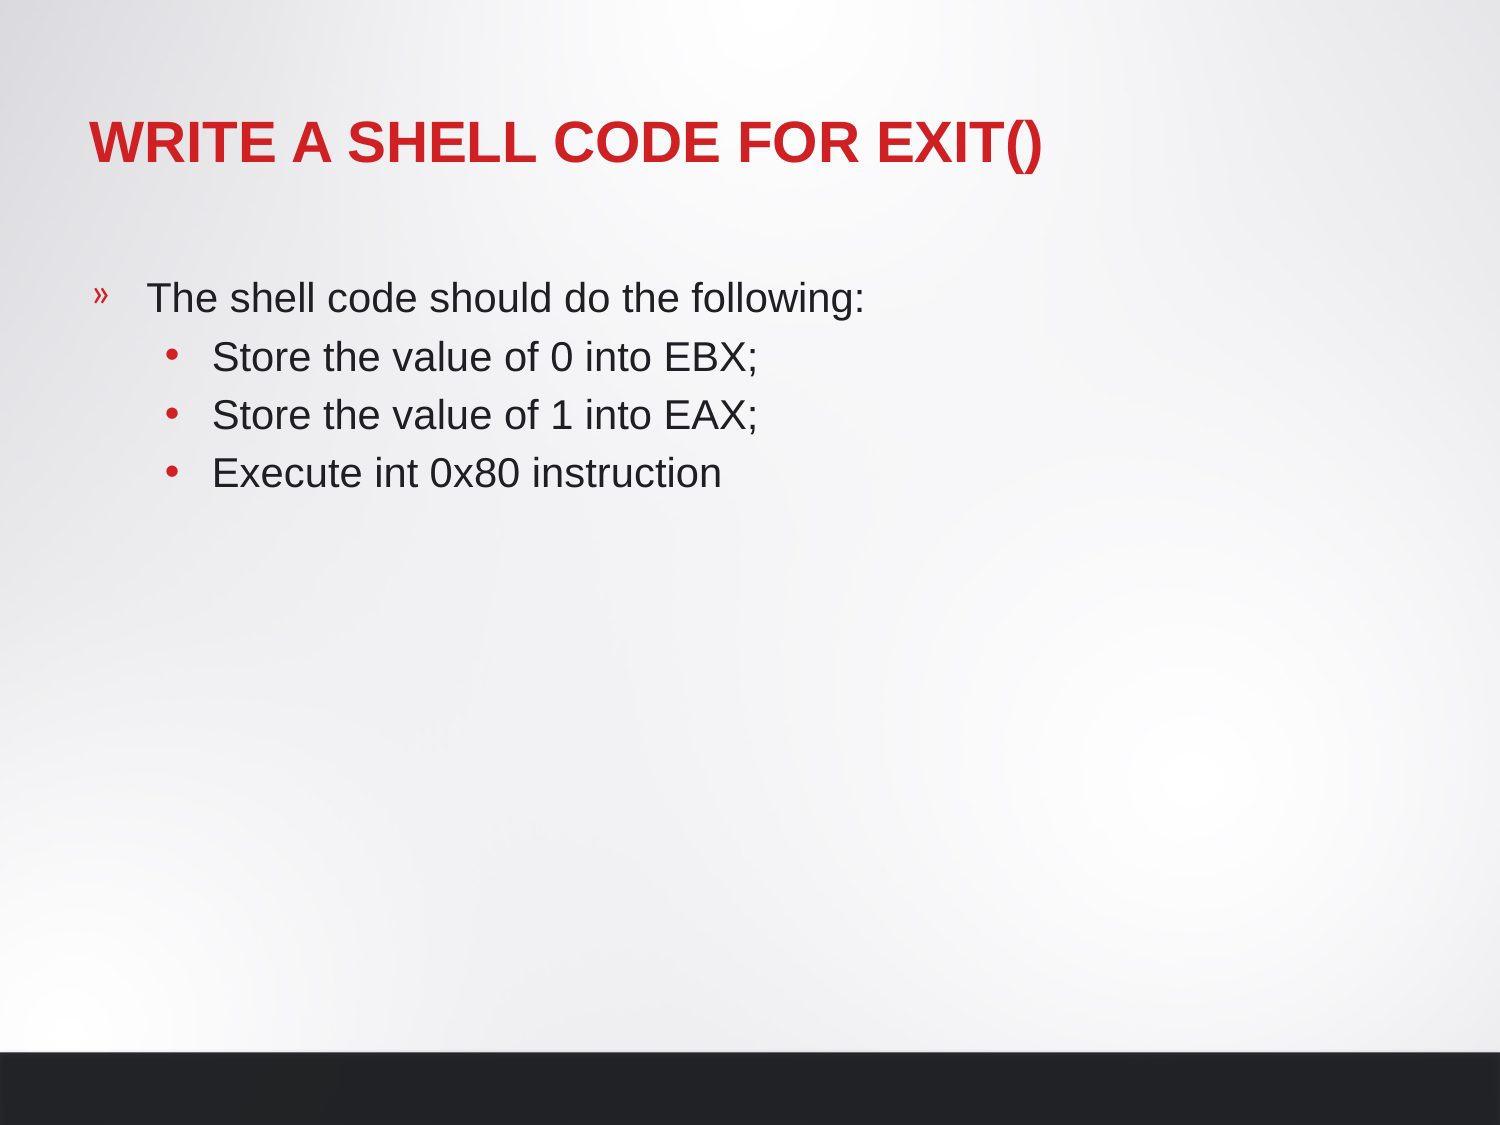

# Write a shell code for exit()‏
The shell code should do the following:
Store the value of 0 into EBX;
Store the value of 1 into EAX;
Execute int 0x80 instruction